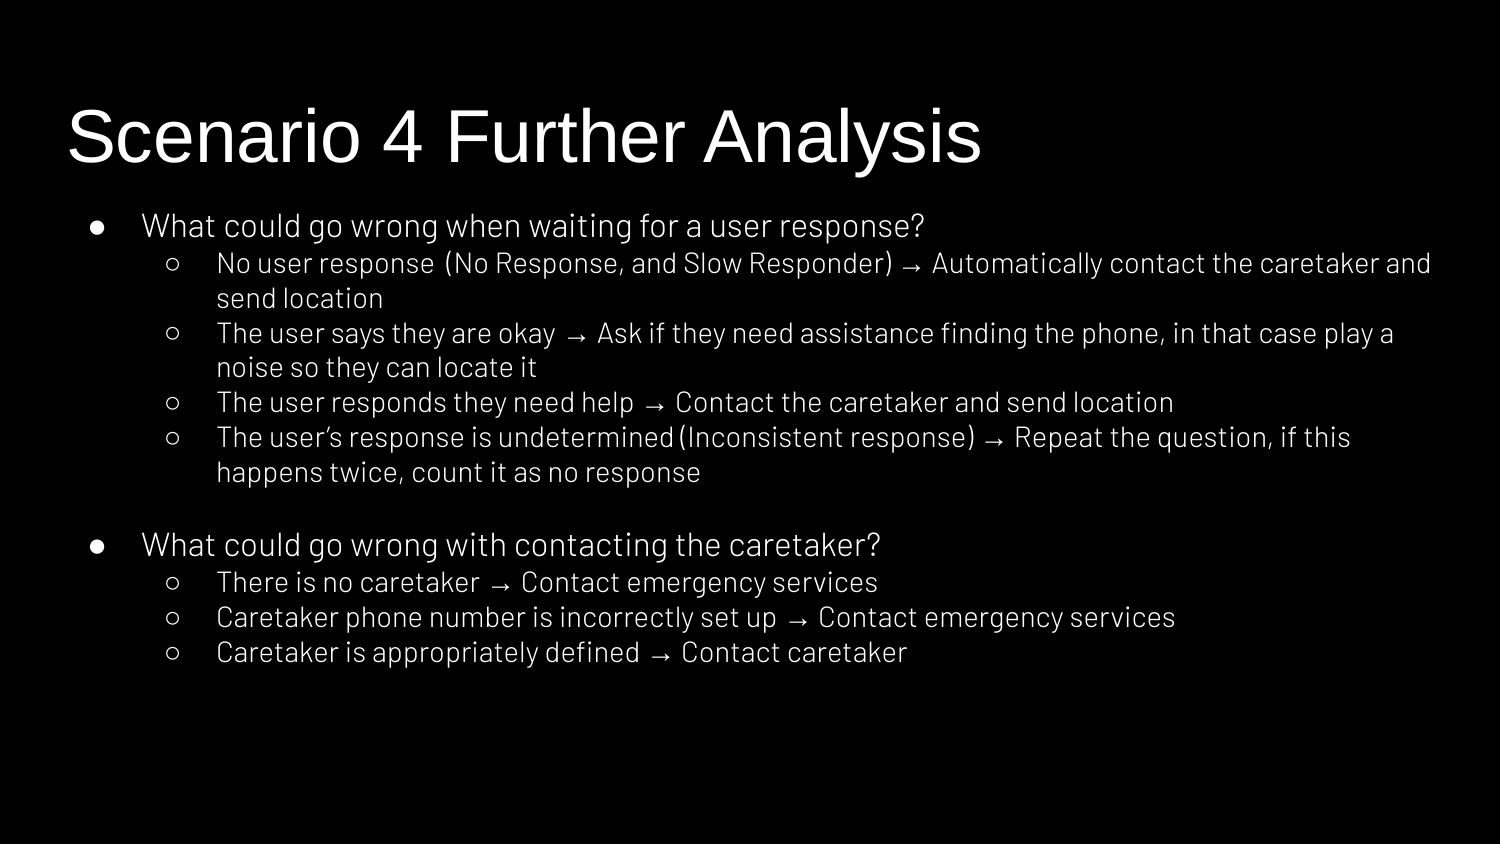

# Scenario 4 Further Analysis
What could go wrong when waiting for a user response?
No user response  (No Response, and Slow Responder) → Automatically contact the caretaker and send location
The user says they are okay → Ask if they need assistance finding the phone, in that case play a noise so they can locate it
The user responds they need help → Contact the caretaker and send location
The user’s response is undetermined (Inconsistent response) → Repeat the question, if this happens twice, count it as no response

What could go wrong with contacting the caretaker?
There is no caretaker → Contact emergency services
Caretaker phone number is incorrectly set up → Contact emergency services
Caretaker is appropriately defined → Contact caretaker